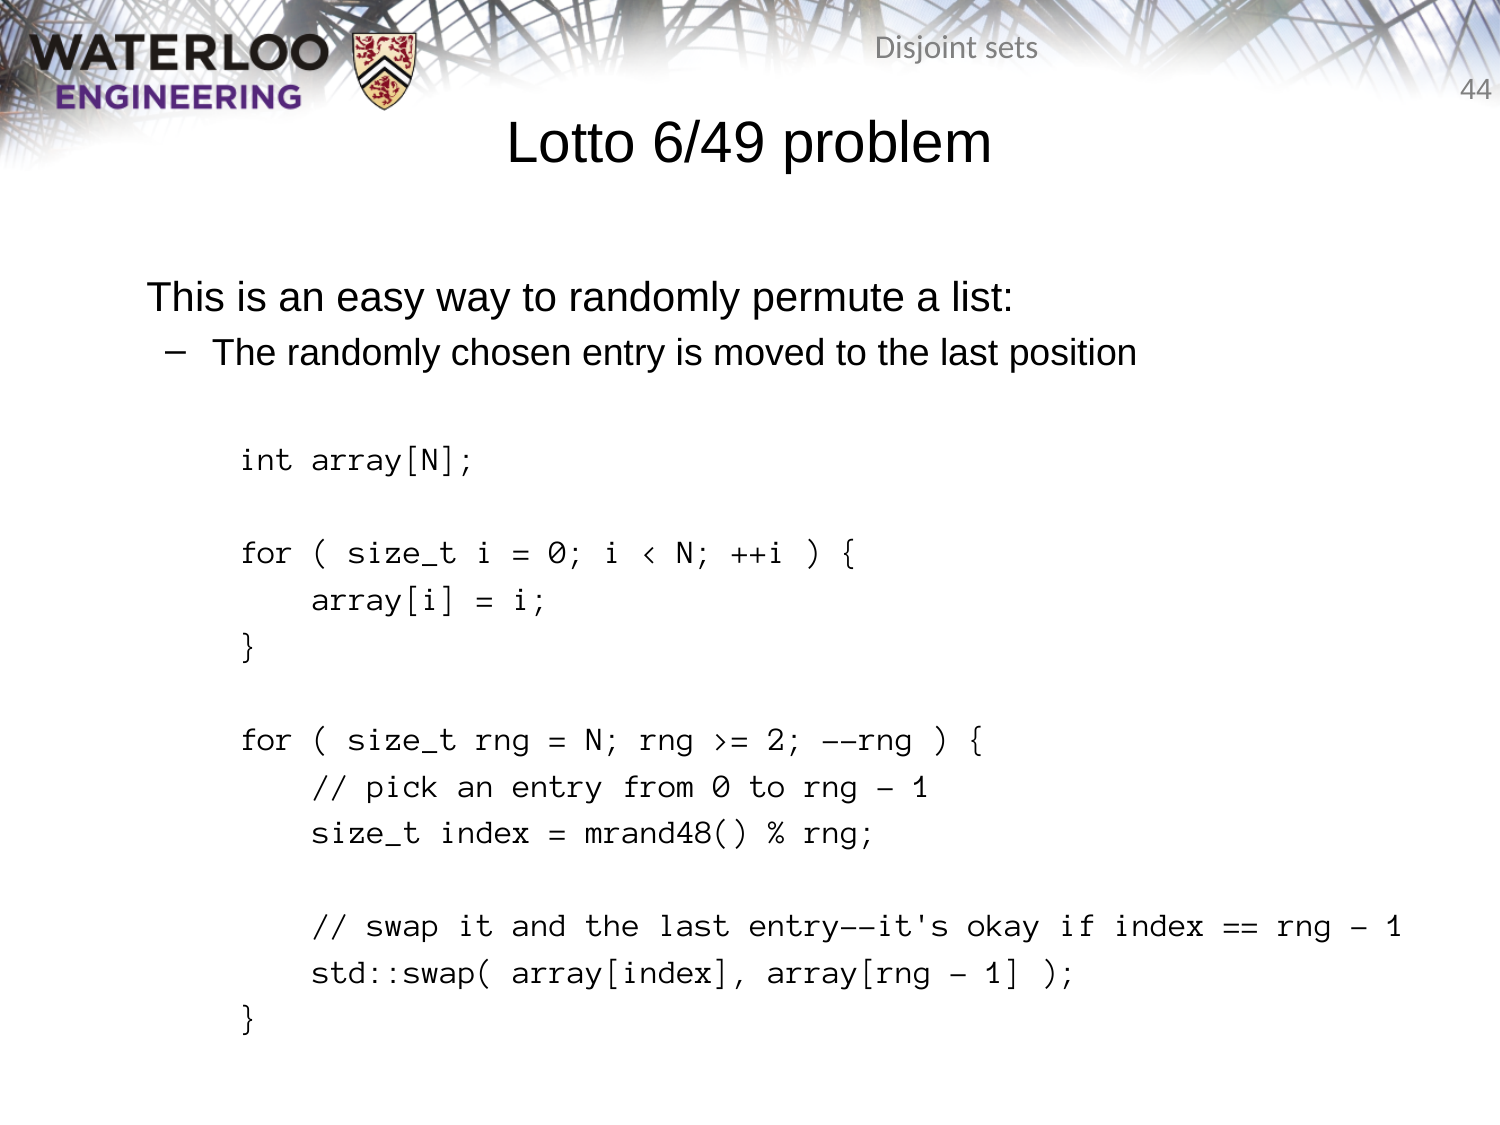

# Lotto 6/49 problem
	This is an easy way to randomly permute a list:
The randomly chosen entry is moved to the last position

int array[N];

for ( size_t i = 0; i < N; ++i ) {
    array[i] = i;
}

for ( size_t rng = N; rng >= 2; --rng ) {
    // pick an entry from 0 to rng - 1
    size_t index = mrand48() % rng;

    // swap it and the last entry--it's okay if index == rng - 1
    std::swap( array[index], array[rng - 1] );
}